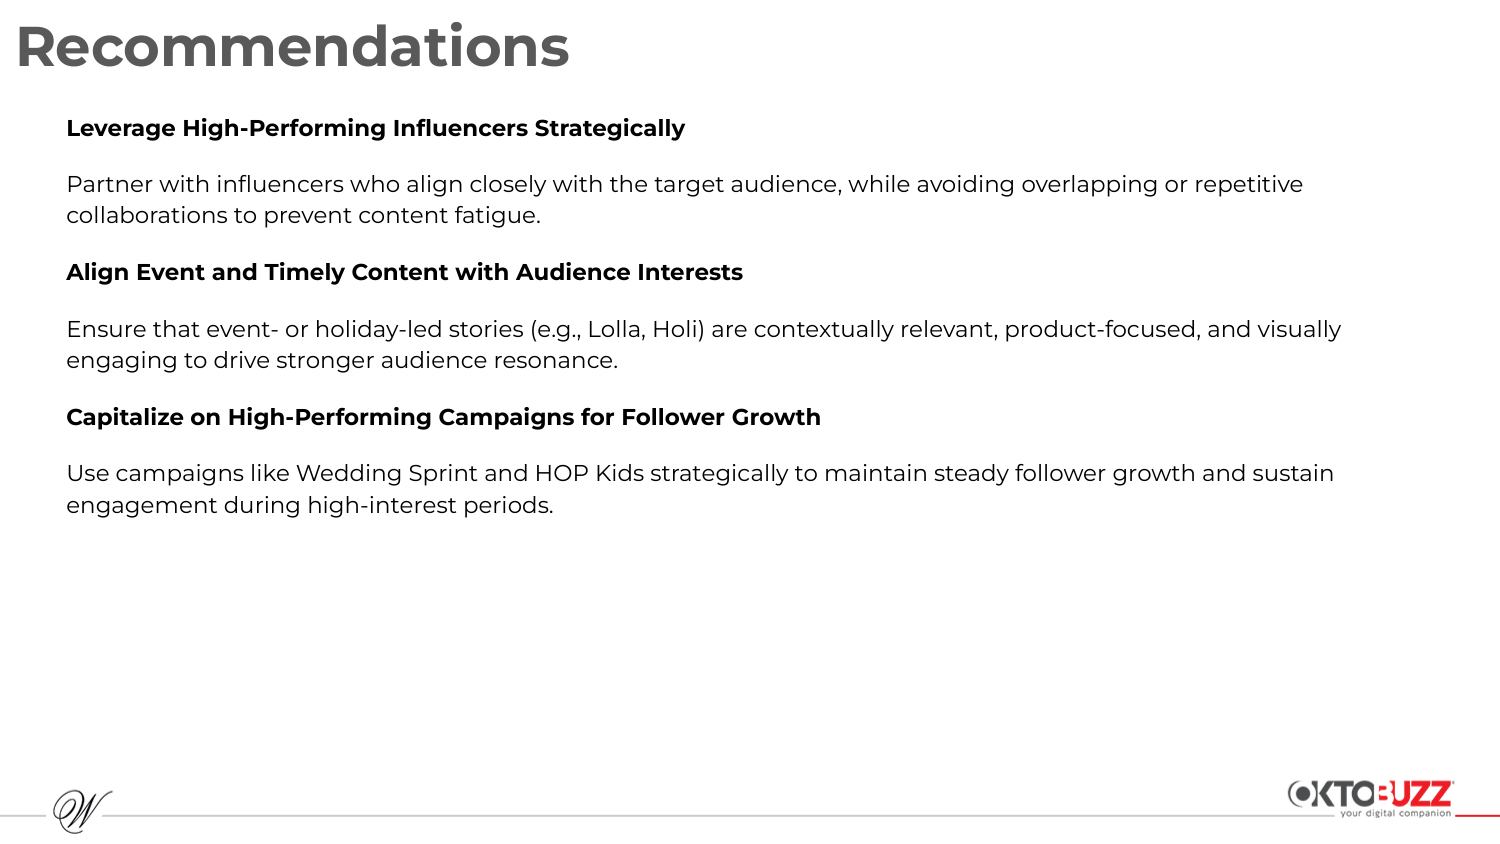

# Recommendations
Leverage High-Performing Influencers Strategically
Partner with influencers who align closely with the target audience, while avoiding overlapping or repetitive collaborations to prevent content fatigue.
Align Event and Timely Content with Audience Interests
Ensure that event- or holiday-led stories (e.g., Lolla, Holi) are contextually relevant, product-focused, and visually engaging to drive stronger audience resonance.
Capitalize on High-Performing Campaigns for Follower Growth
Use campaigns like Wedding Sprint and HOP Kids strategically to maintain steady follower growth and sustain engagement during high-interest periods.